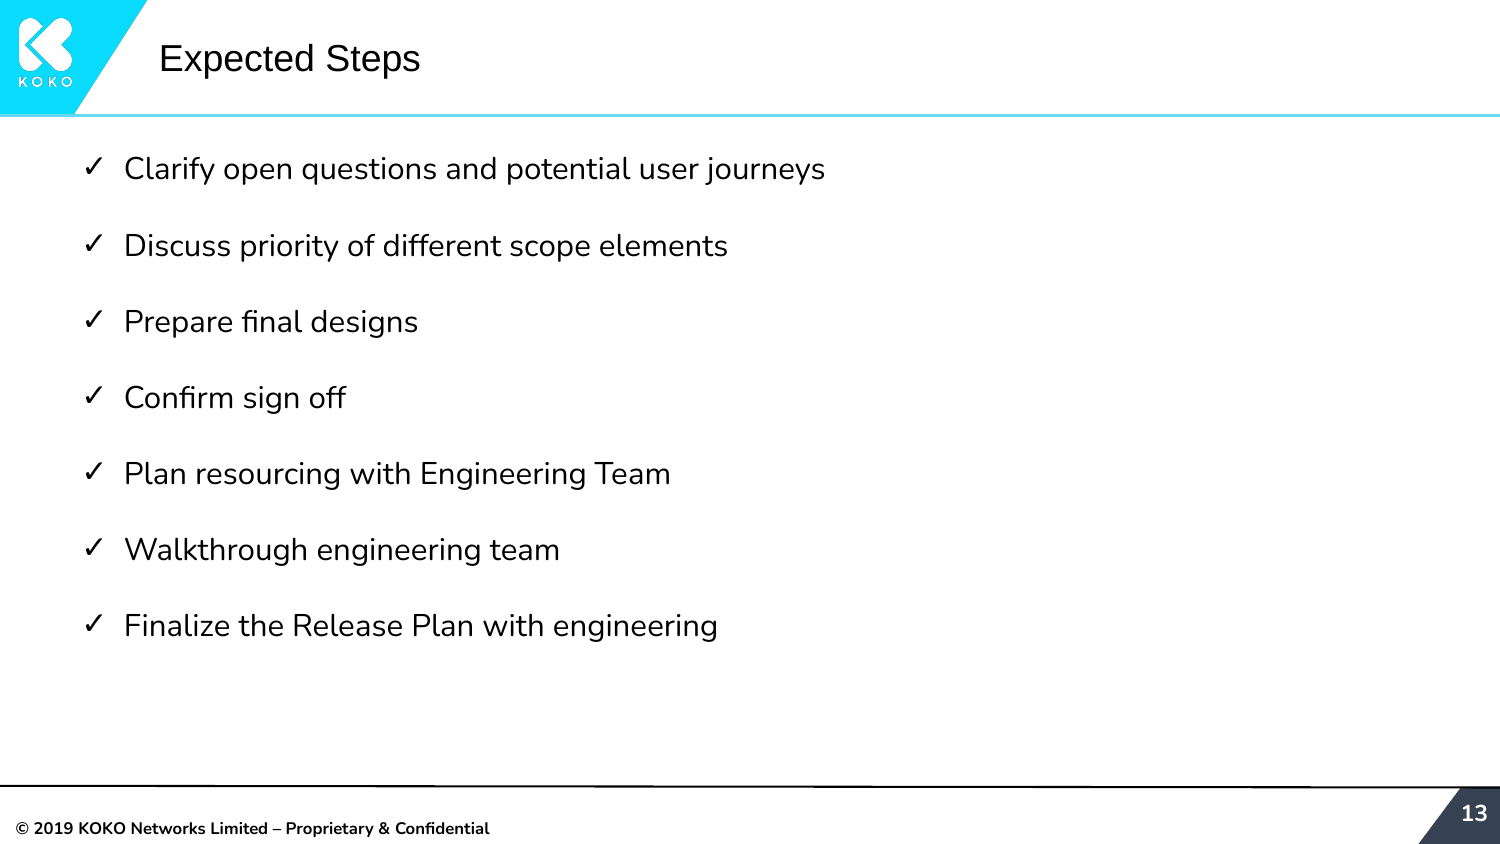

# Expected Steps
Clarify open questions and potential user journeys
Discuss priority of different scope elements
Prepare final designs
Confirm sign off
Plan resourcing with Engineering Team
Walkthrough engineering team
Finalize the Release Plan with engineering
13